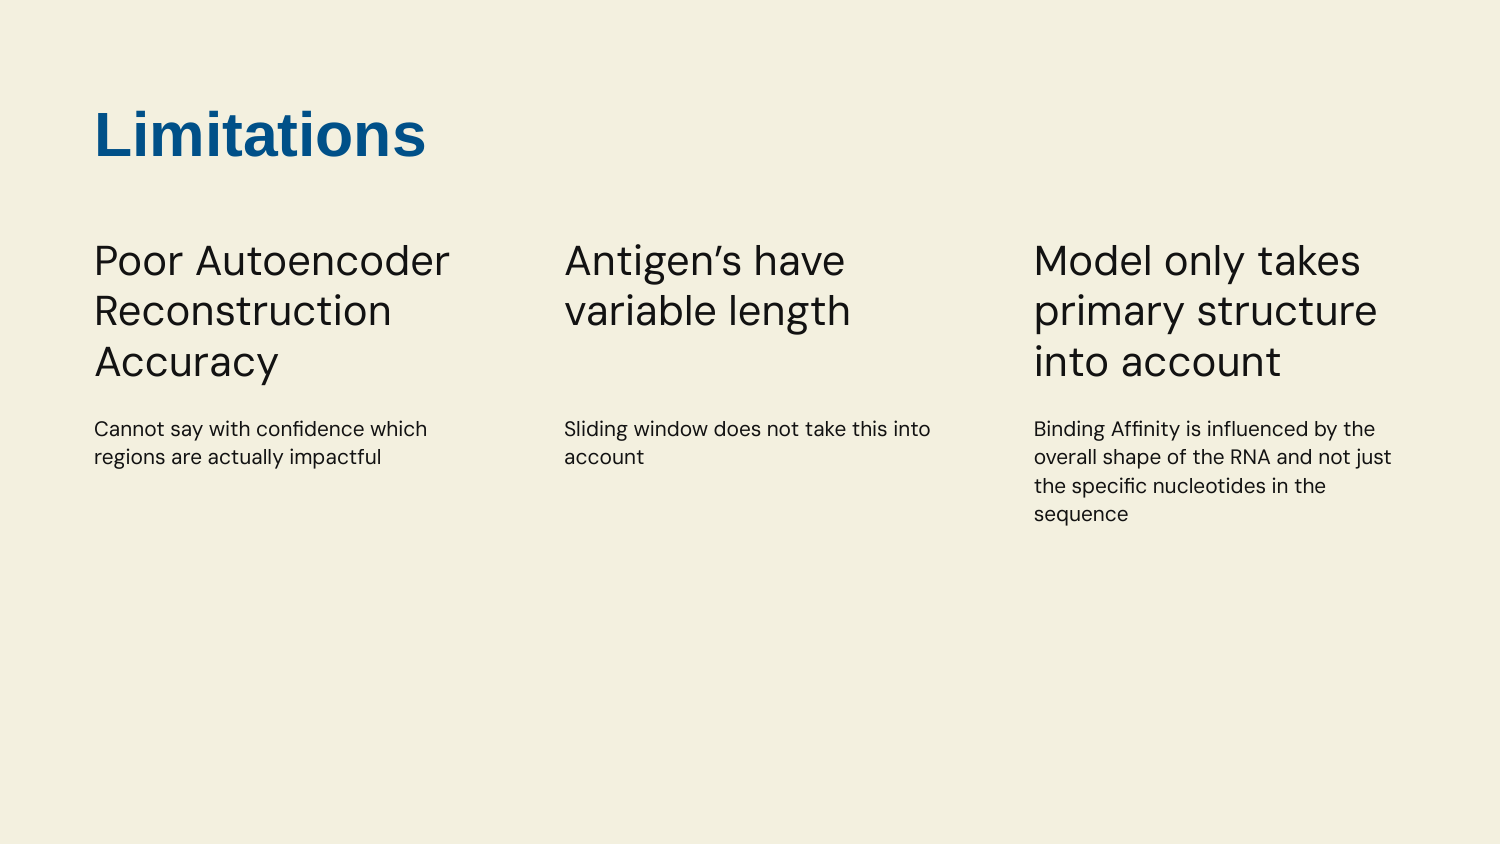

# Limitations
Poor Autoencoder Reconstruction Accuracy
Antigen’s have variable length
Model only takes primary structure into account
Cannot say with confidence which regions are actually impactful
Sliding window does not take this into account
Binding Affinity is influenced by the overall shape of the RNA and not just the specific nucleotides in the sequence